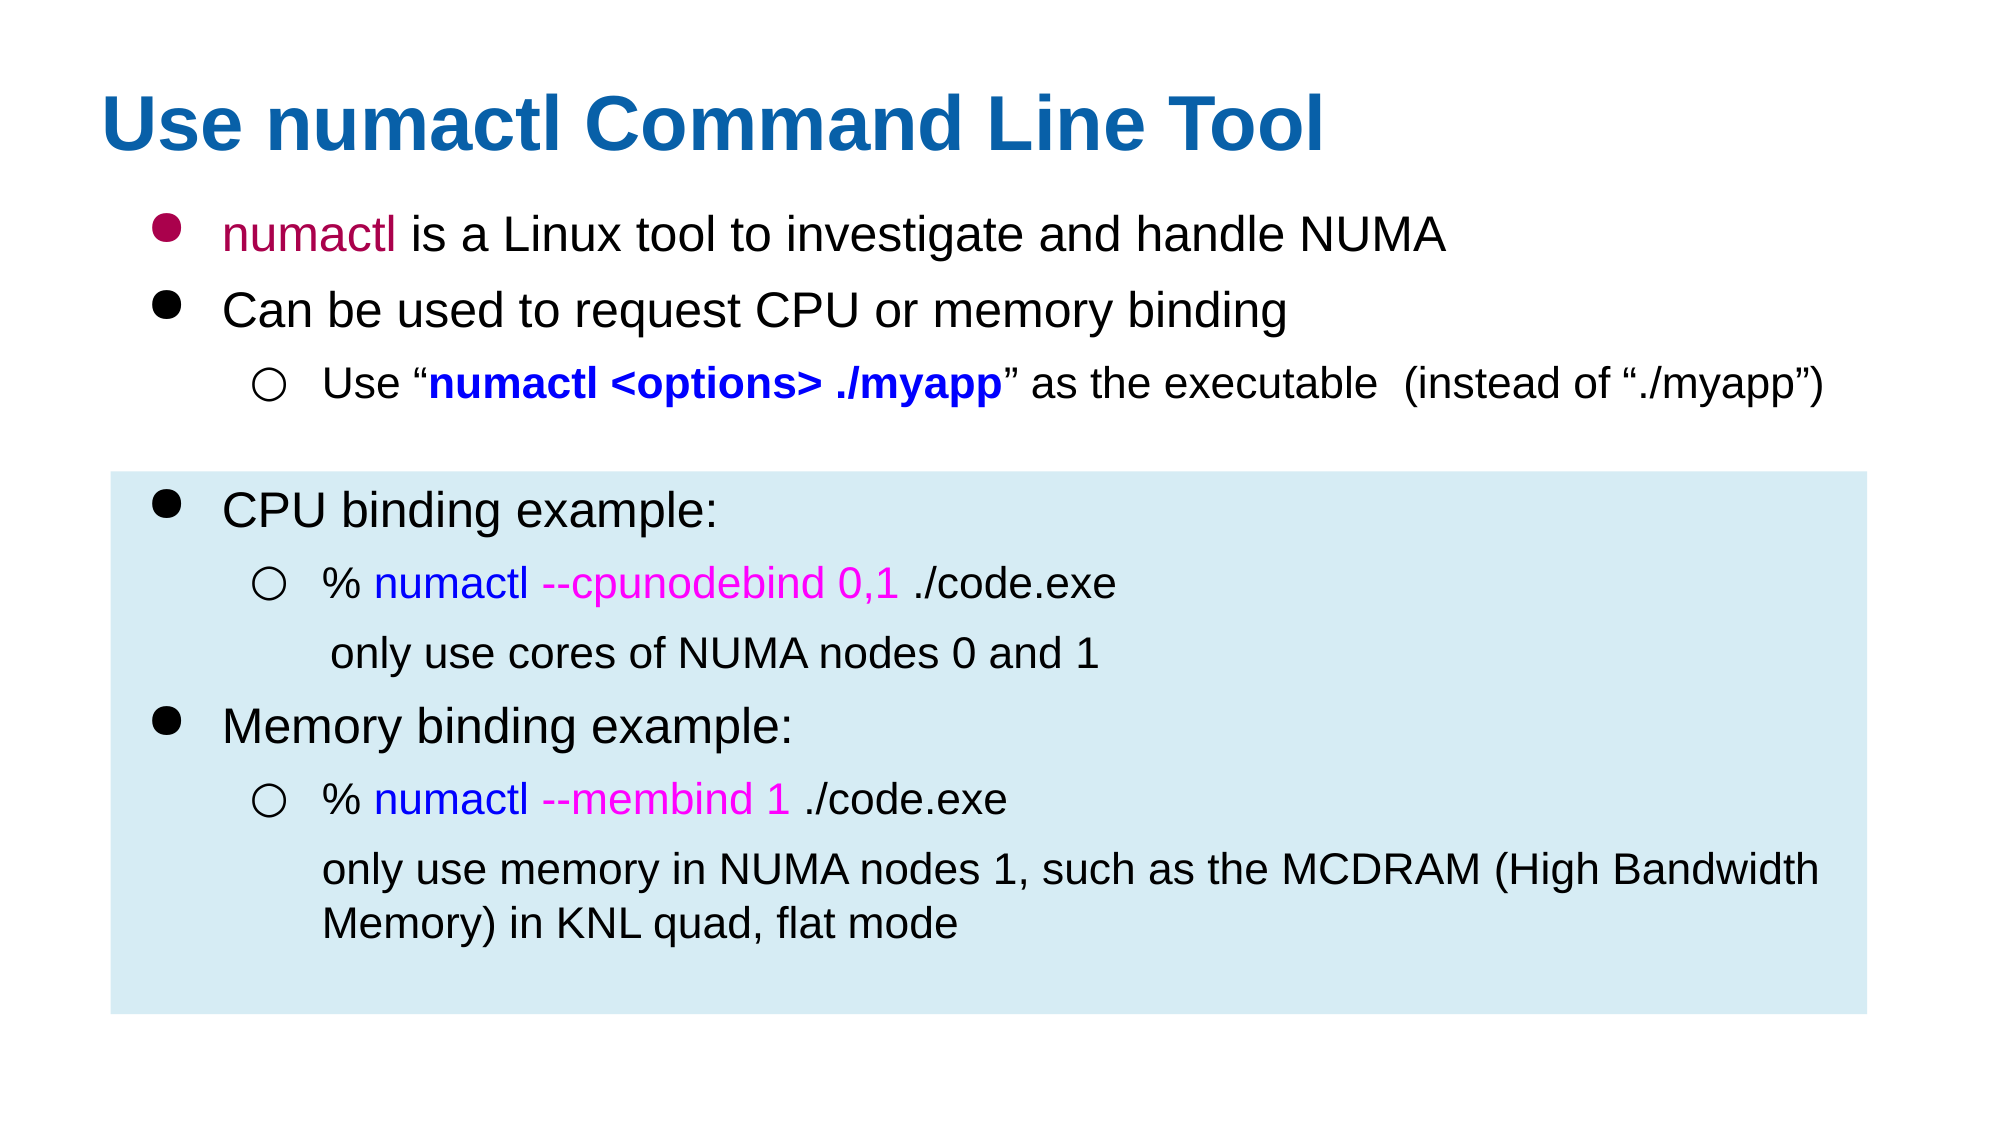

# Use numactl Command Line Tool
numactl is a Linux tool to investigate and handle NUMA
Can be used to request CPU or memory binding
Use “numactl <options> ./myapp” as the executable  (instead of “./myapp”)

CPU binding example:
% numactl --cpunodebind 0,1 ./code.exe
                 only use cores of NUMA nodes 0 and 1
Memory binding example:
% numactl --membind 1 ./code.exe
only use memory in NUMA nodes 1, such as the MCDRAM (High Bandwidth Memory) in KNL quad, flat mode